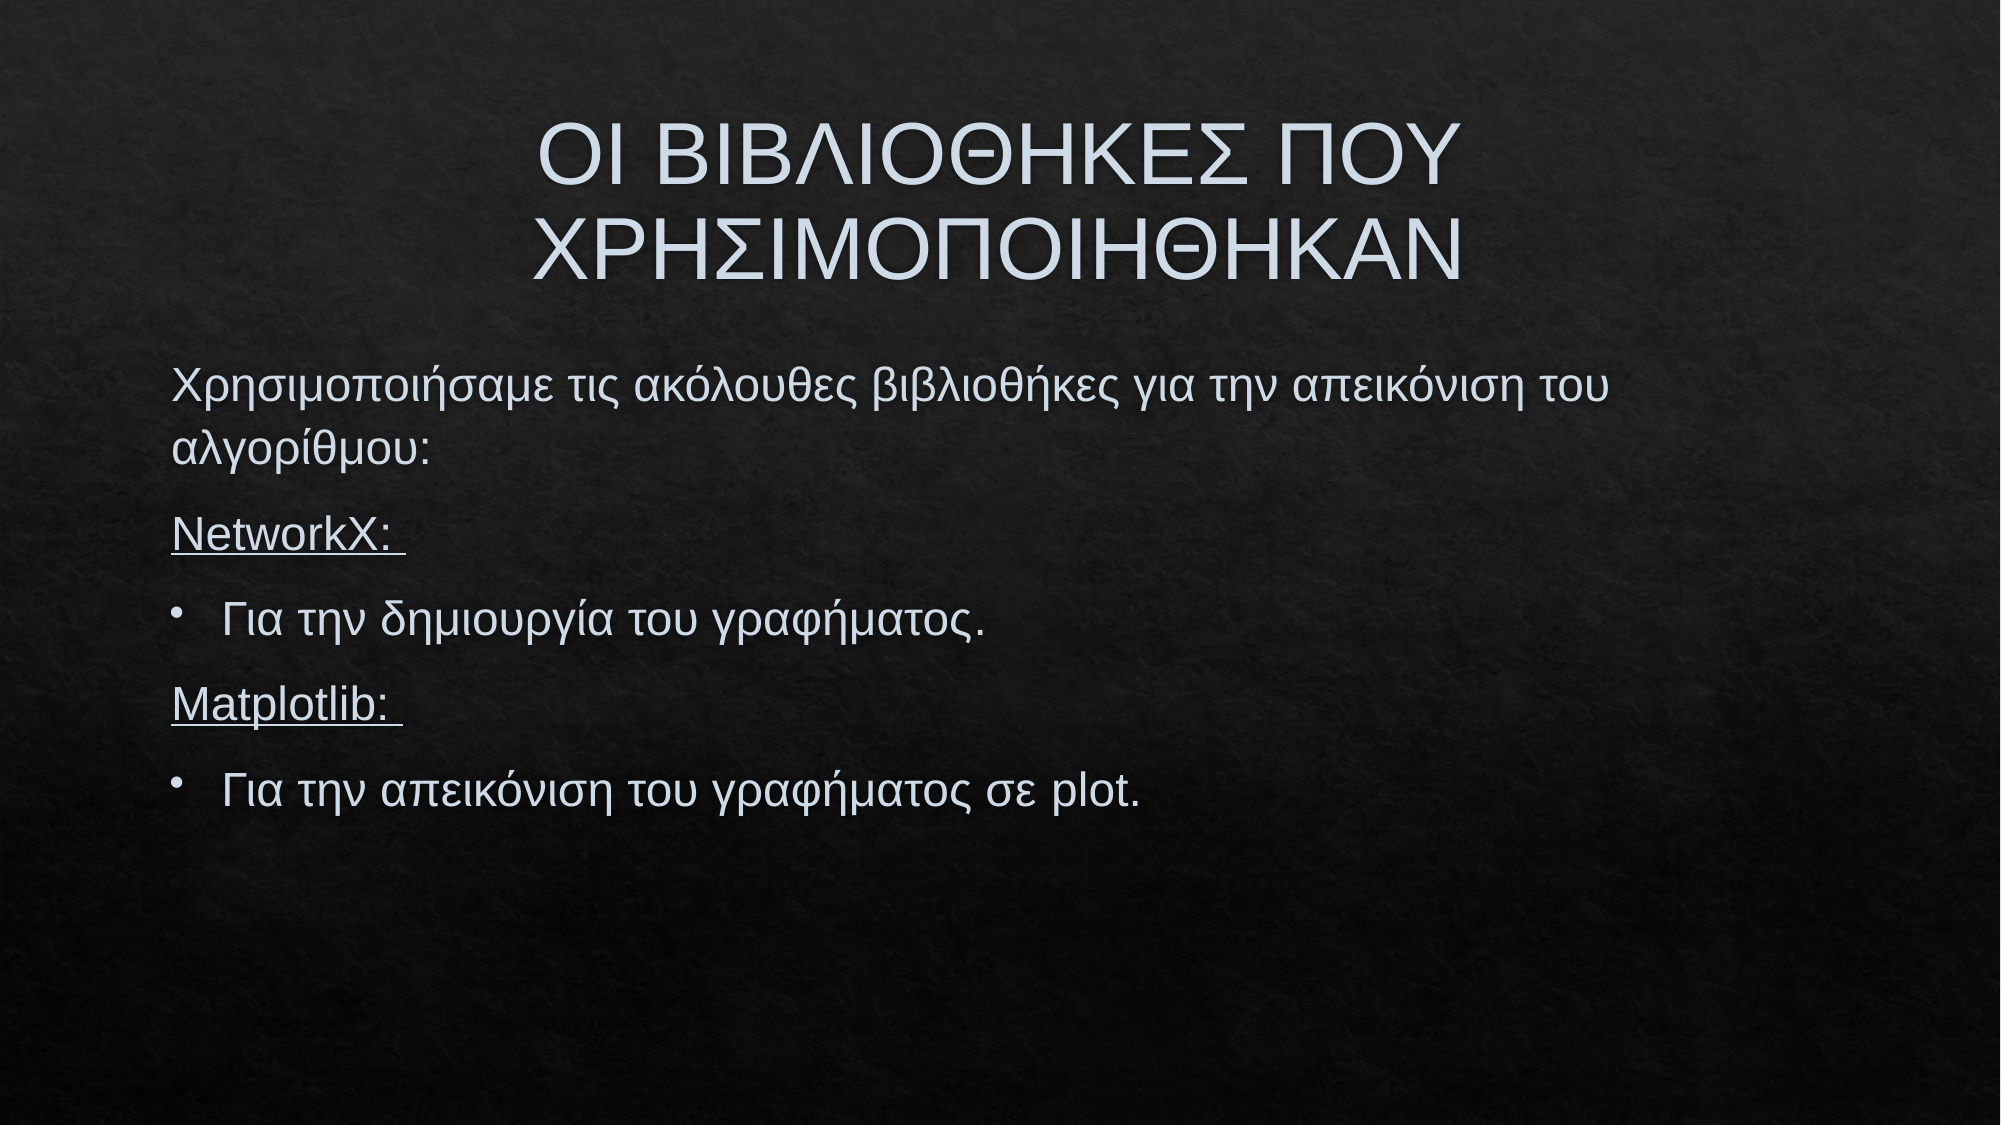

# ΟΙ ΒΙΒΛΙΟΘΗΚΕΣ ΠΟΥ ΧΡΗΣΙΜΟΠΟΙΗΘΗΚΑΝ
Χρησιμοποιήσαμε τις ακόλουθες βιβλιοθήκες για την απεικόνιση του αλγορίθμου:
NetworkX:
Για την δημιουργία του γραφήματος.
Matplotlib:
Για την απεικόνιση του γραφήματος σε plot.